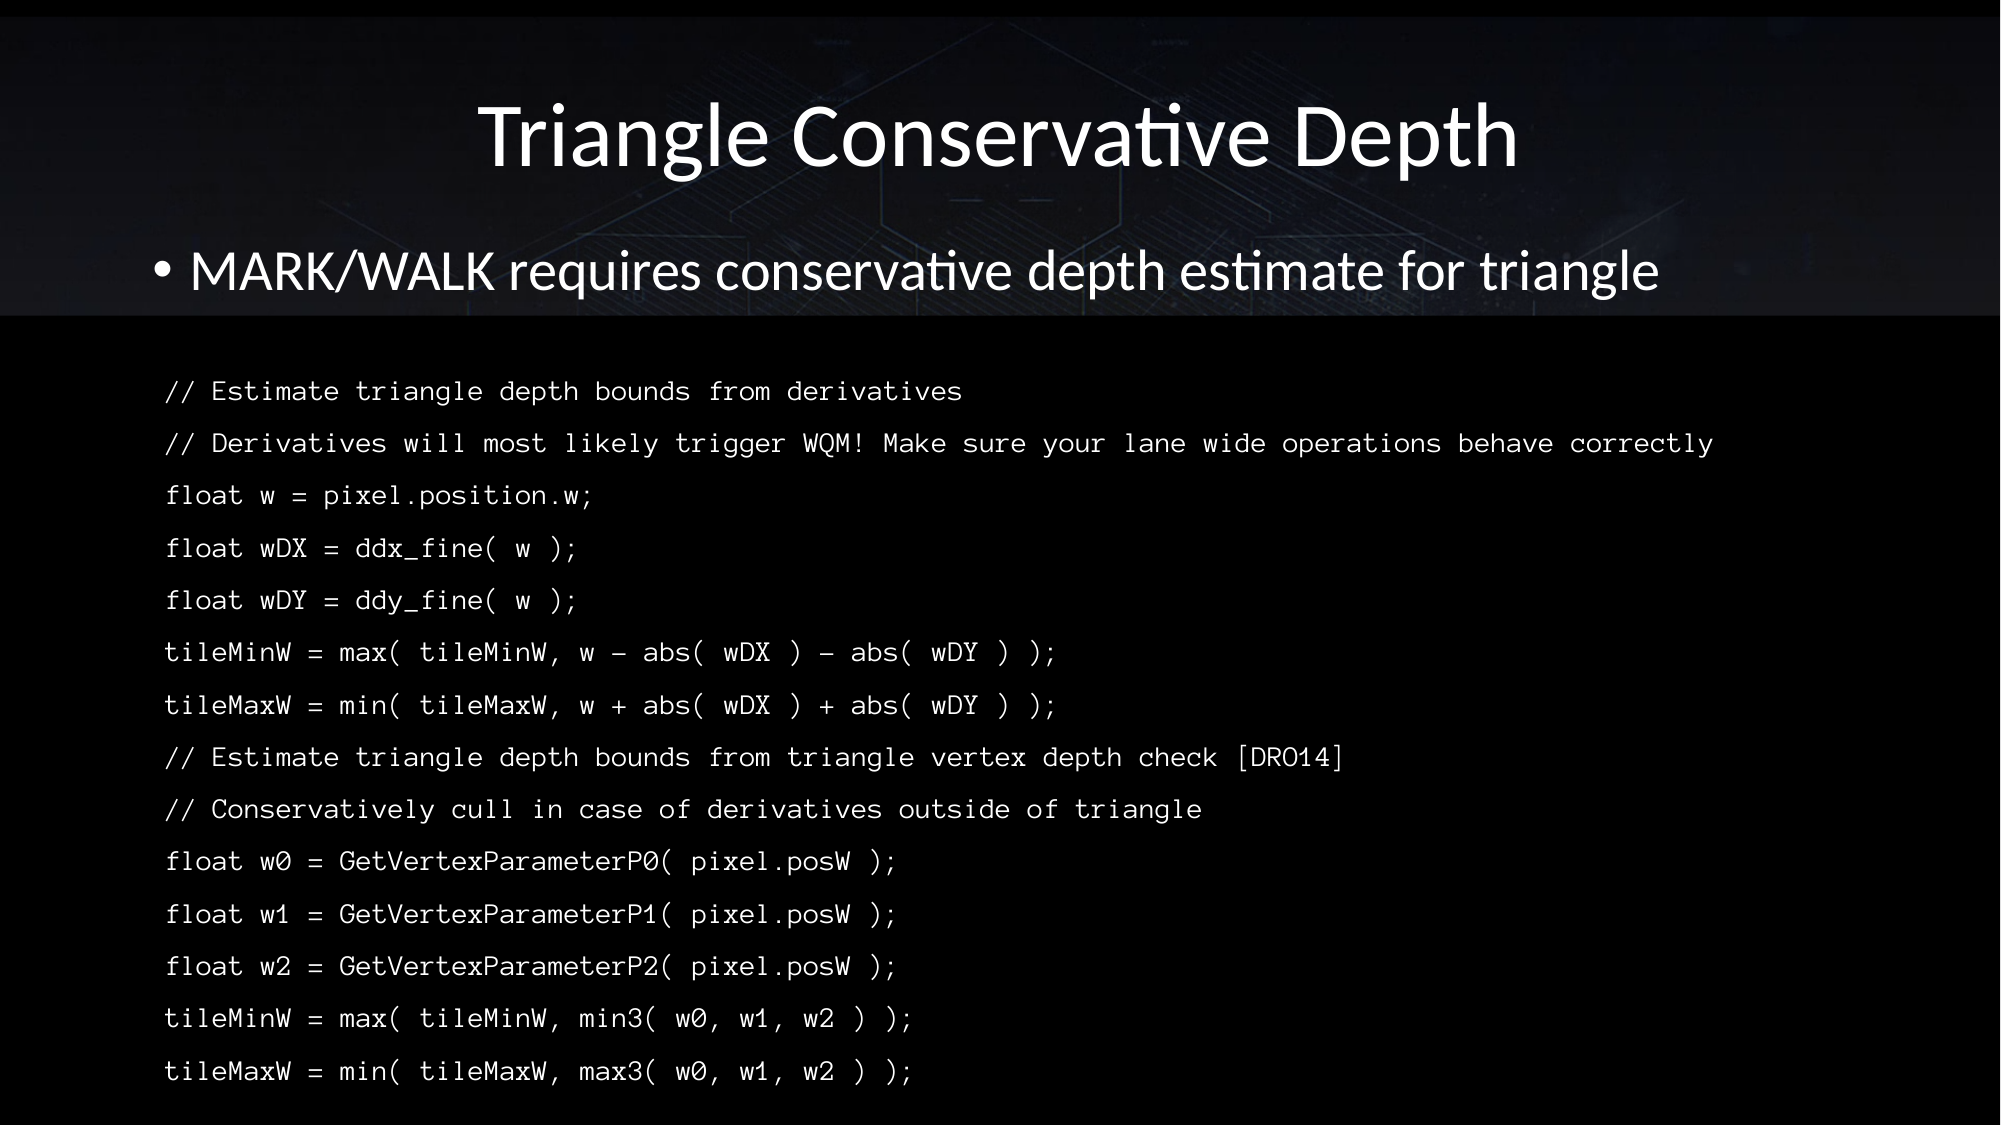

# Triangle Conservative Depth
MARK/WALK requires conservative depth estimate for triangle

	// Estimate triangle depth bounds from derivatives
	// Derivatives will most likely trigger WQM! Make sure your lane wide operations behave correctly
	float w = pixel.position.w;
	float wDX = ddx_fine( w );
	float wDY = ddy_fine( w );
	tileMinW = max( tileMinW, w - abs( wDX ) - abs( wDY ) );
	tileMaxW = min( tileMaxW, w + abs( wDX ) + abs( wDY ) );
	// Estimate triangle depth bounds from triangle vertex depth check [DRO14]
	// Conservatively cull in case of derivatives outside of triangle
	float w0 = GetVertexParameterP0( pixel.posW );
	float w1 = GetVertexParameterP1( pixel.posW );
	float w2 = GetVertexParameterP2( pixel.posW );
	tileMinW = max( tileMinW, min3( w0, w1, w2 ) );
	tileMaxW = min( tileMaxW, max3( w0, w1, w2 ) );